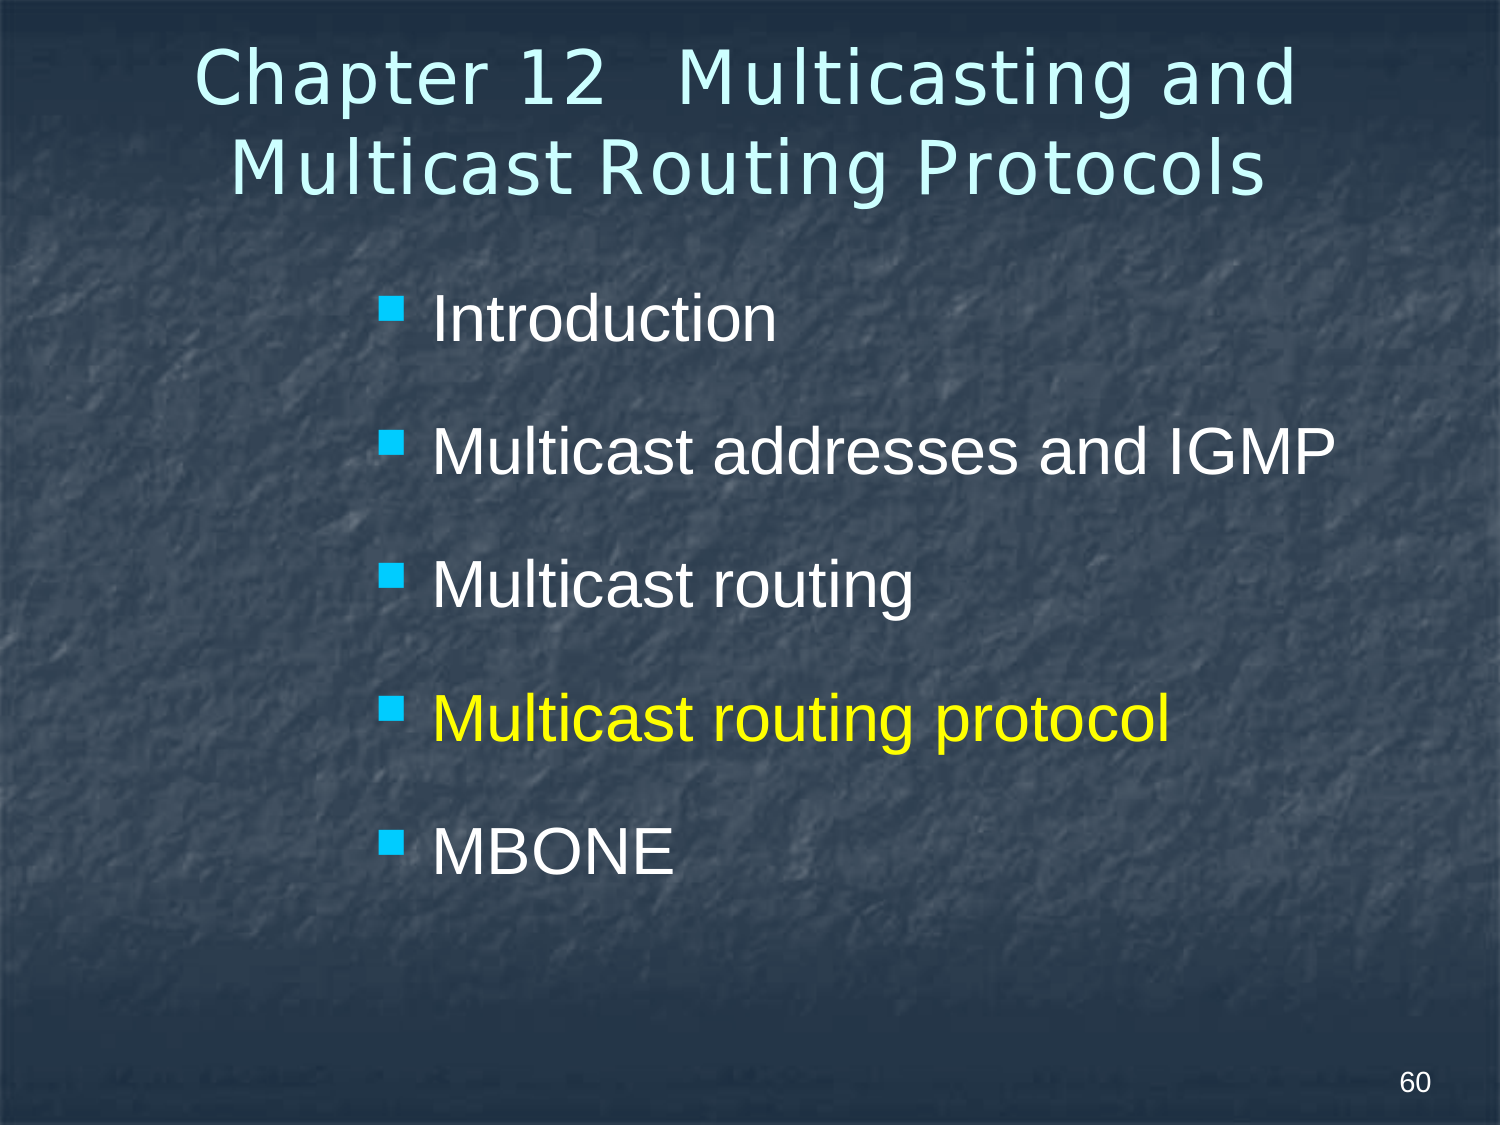

# Chapter 12   Multicasting and Multicast Routing Protocols
Introduction
Multicast addresses and IGMP
Multicast routing
Multicast routing protocol
MBONE
60